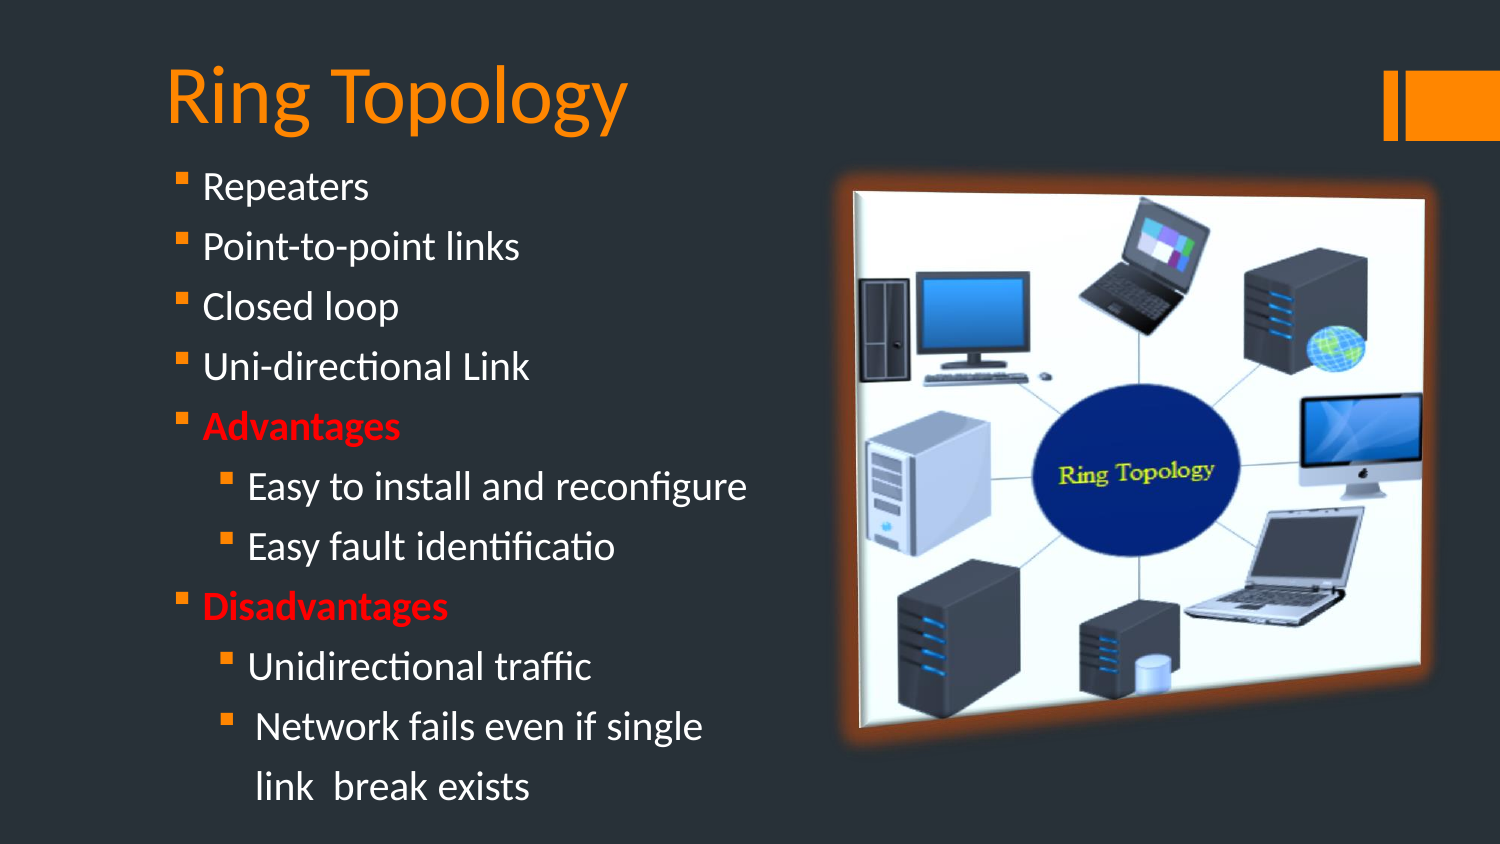

# Ring Topology

Repeaters
Point-to-point links
Closed loop
Uni-directional Link
Advantages
Easy to install and reconfigure
Easy fault identificatio
Disadvantages
Unidirectional traffic
Network fails even if single link  break exists